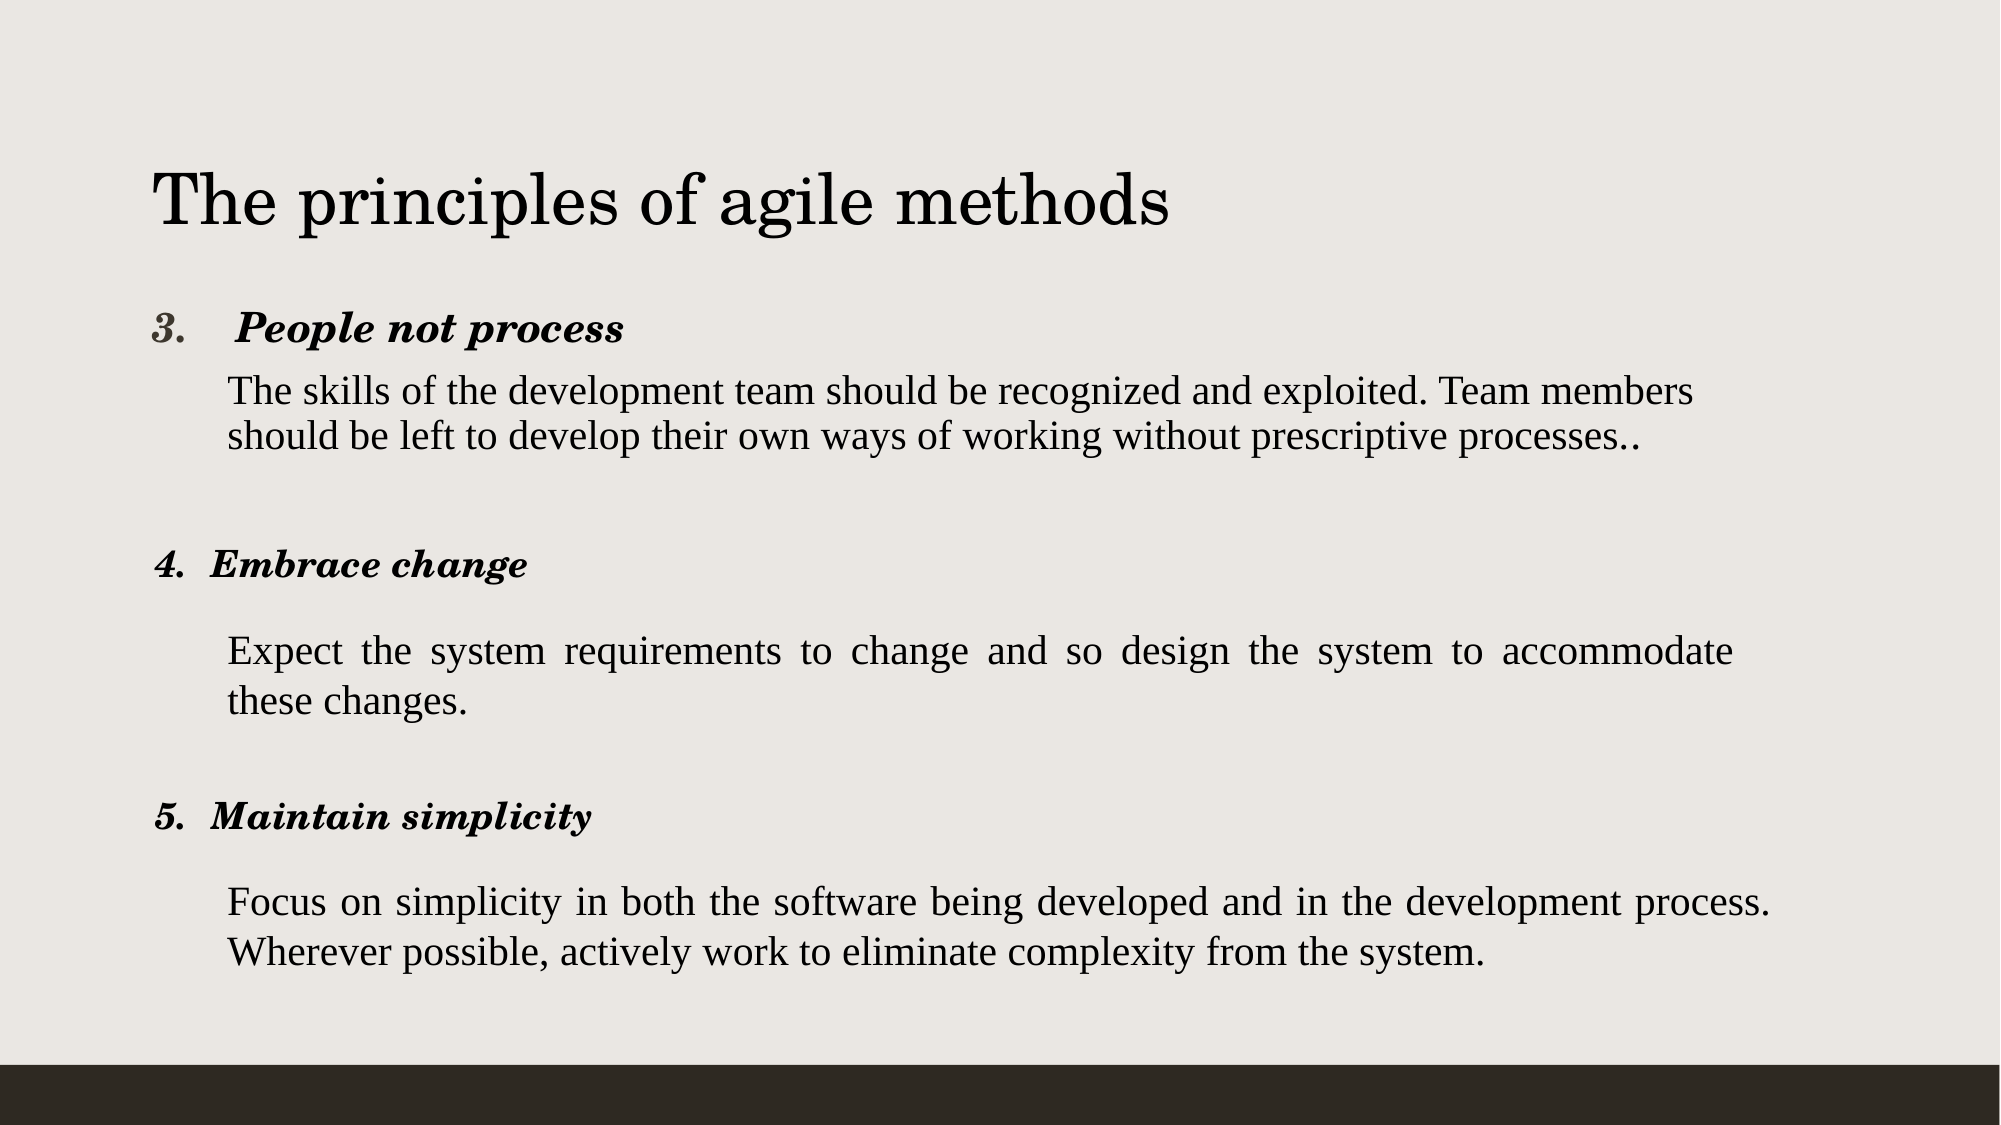

# The principles of agile methods
People not process
The skills of the development team should be recognized and exploited. Team members should be left to develop their own ways of working without prescriptive processes..

Embrace change
Expect the system requirements to change and so design the system to accommodate these changes.
Maintain simplicity
Focus on simplicity in both the software being developed and in the development process. Wherever possible, actively work to eliminate complexity from the system.